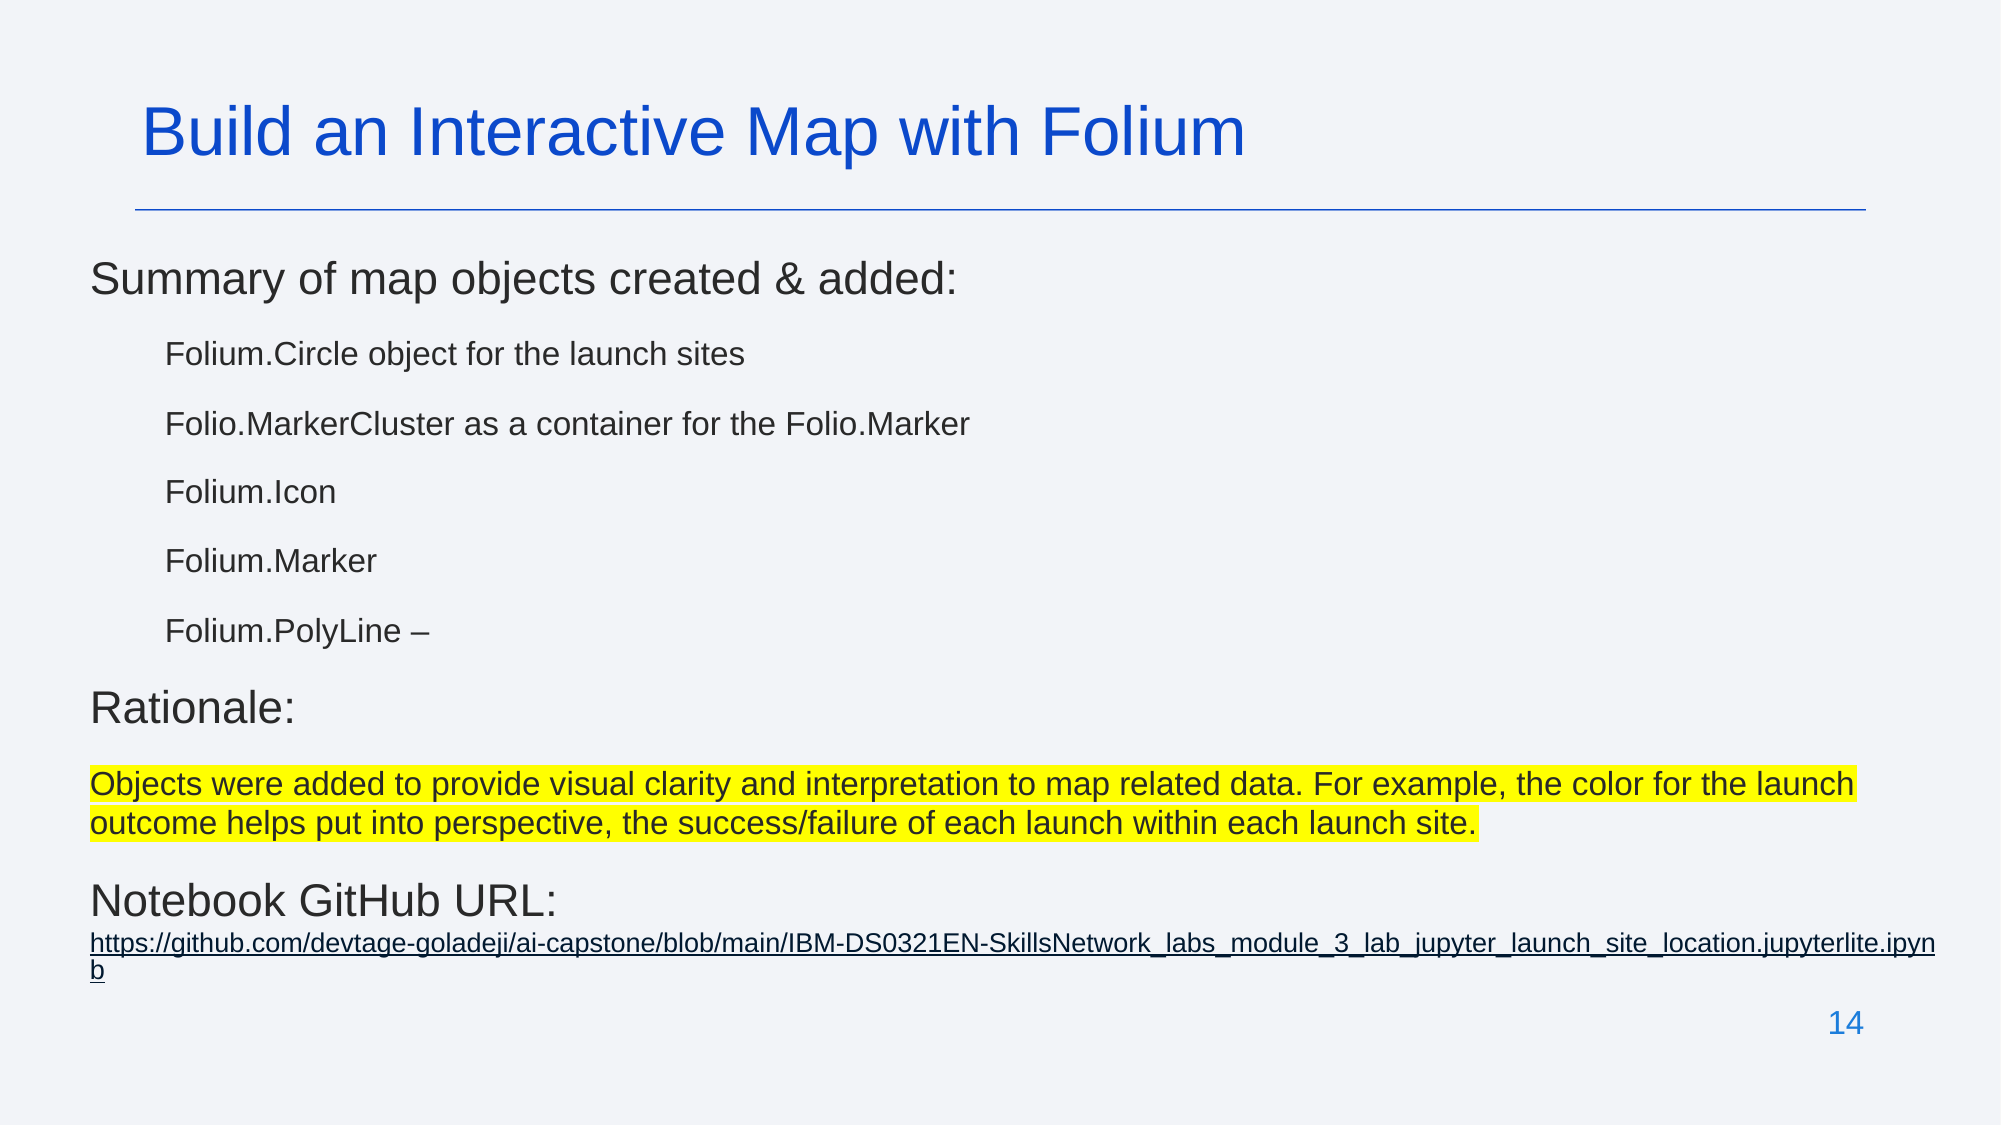

Build an Interactive Map with Folium
Summary of map objects created & added:
Folium.Circle object for the launch sites
Folio.MarkerCluster as a container for the Folio.Marker
Folium.Icon
Folium.Marker
Folium.PolyLine –
Rationale:
Objects were added to provide visual clarity and interpretation to map related data. For example, the color for the launch outcome helps put into perspective, the success/failure of each launch within each launch site.
Notebook GitHub URL:
https://github.com/devtage-goladeji/ai-capstone/blob/main/IBM-DS0321EN-SkillsNetwork_labs_module_3_lab_jupyter_launch_site_location.jupyterlite.ipynb
14